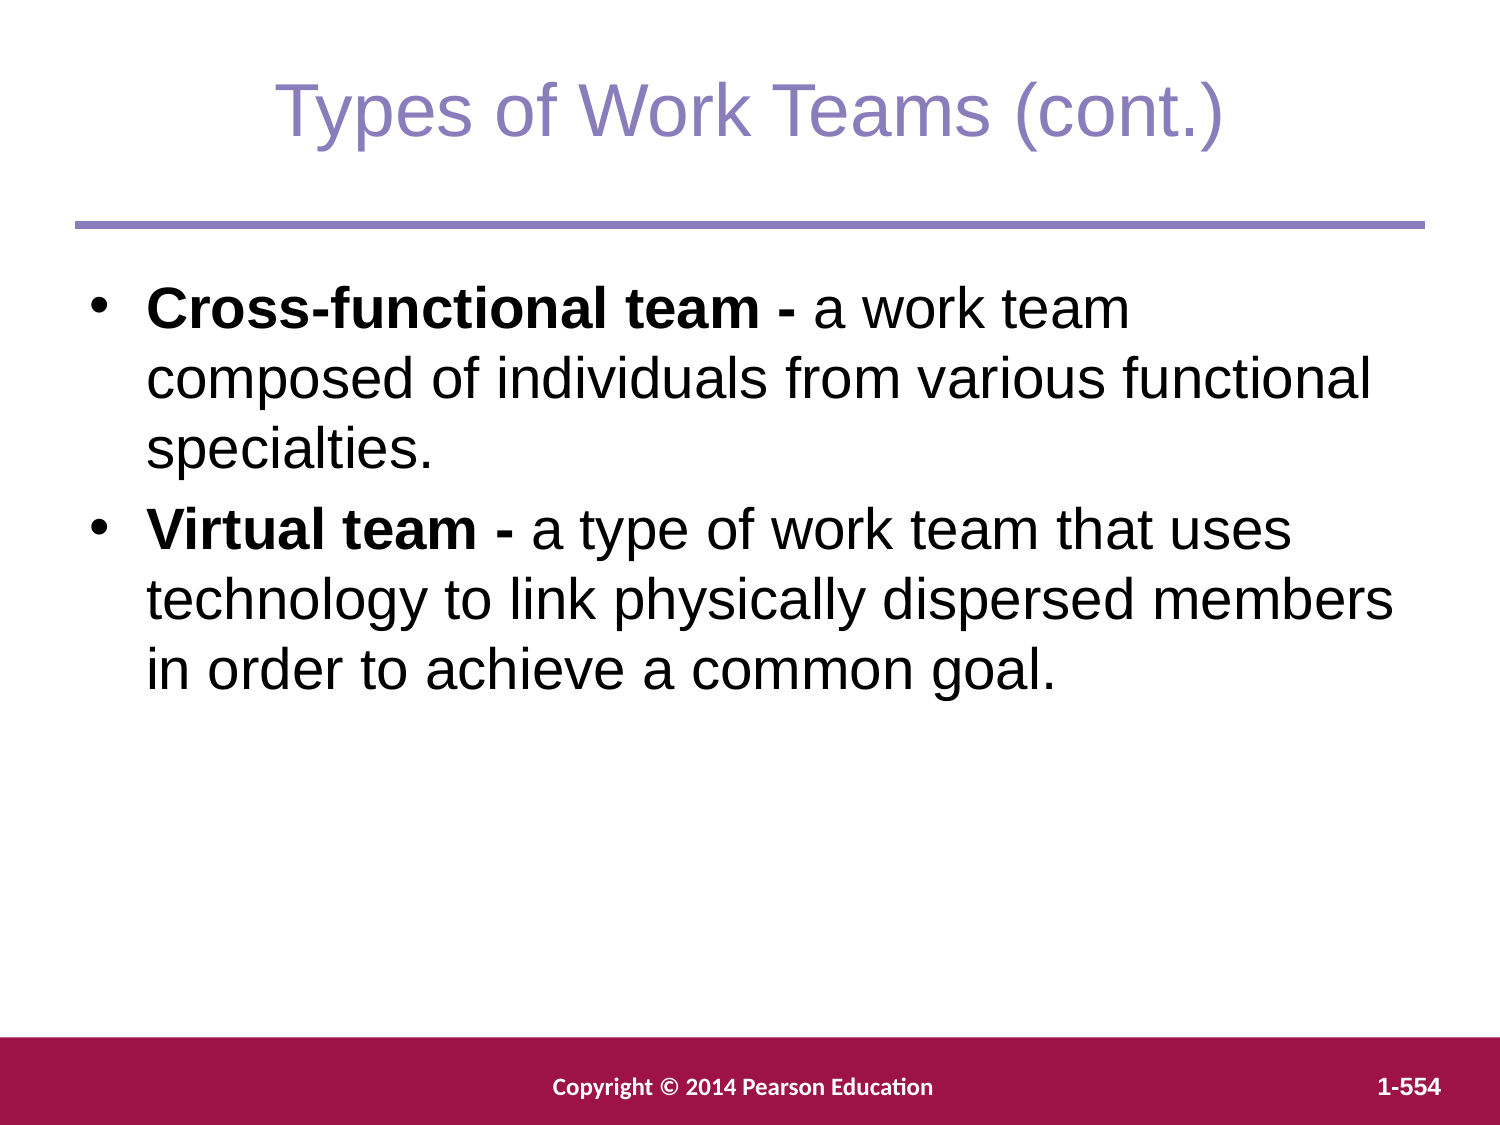

Types of Work Teams (cont.)
Cross-functional team - a work team composed of individuals from various functional specialties.
Virtual team - a type of work team that uses technology to link physically dispersed members in order to achieve a common goal.